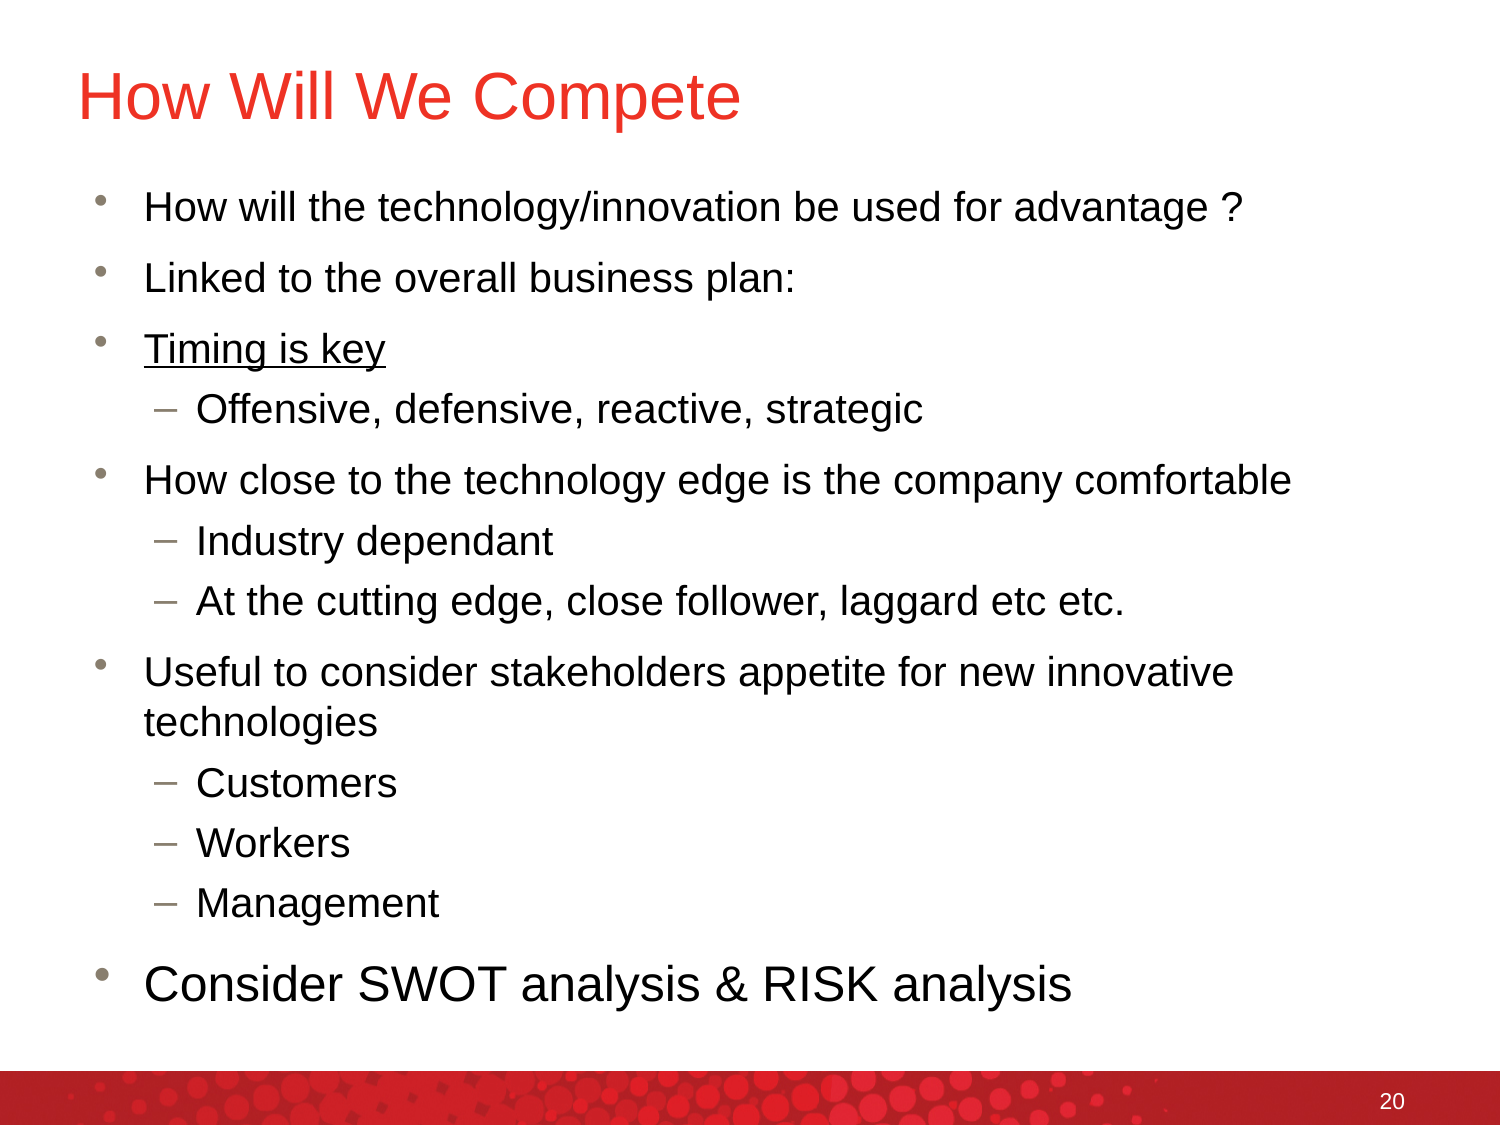

# How Will We Compete
How will the technology/innovation be used for advantage ?
Linked to the overall business plan:
Timing is key
Offensive, defensive, reactive, strategic
How close to the technology edge is the company comfortable
Industry dependant
At the cutting edge, close follower, laggard etc etc.
Useful to consider stakeholders appetite for new innovative technologies
Customers
Workers
Management
Consider SWOT analysis & RISK analysis

20